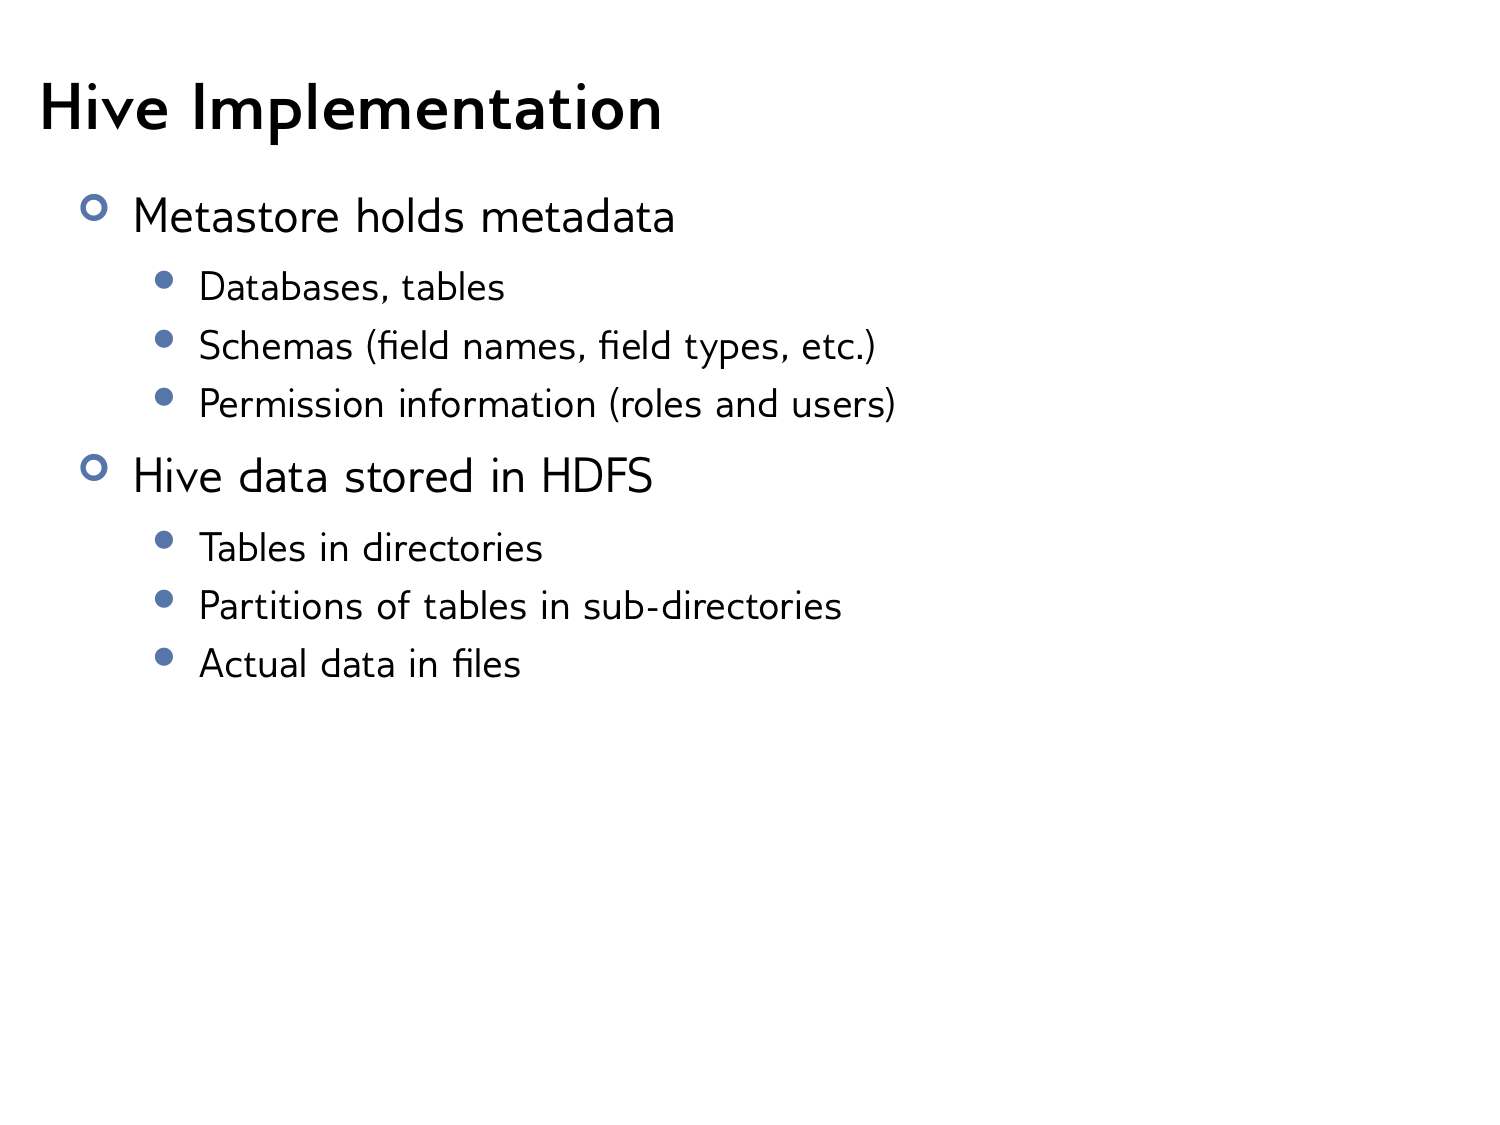

# Hive Implementation
Metastore holds metadata
Databases, tables
Schemas (field names, field types, etc.)
Permission information (roles and users)
Hive data stored in HDFS
Tables in directories
Partitions of tables in sub-directories
Actual data in files